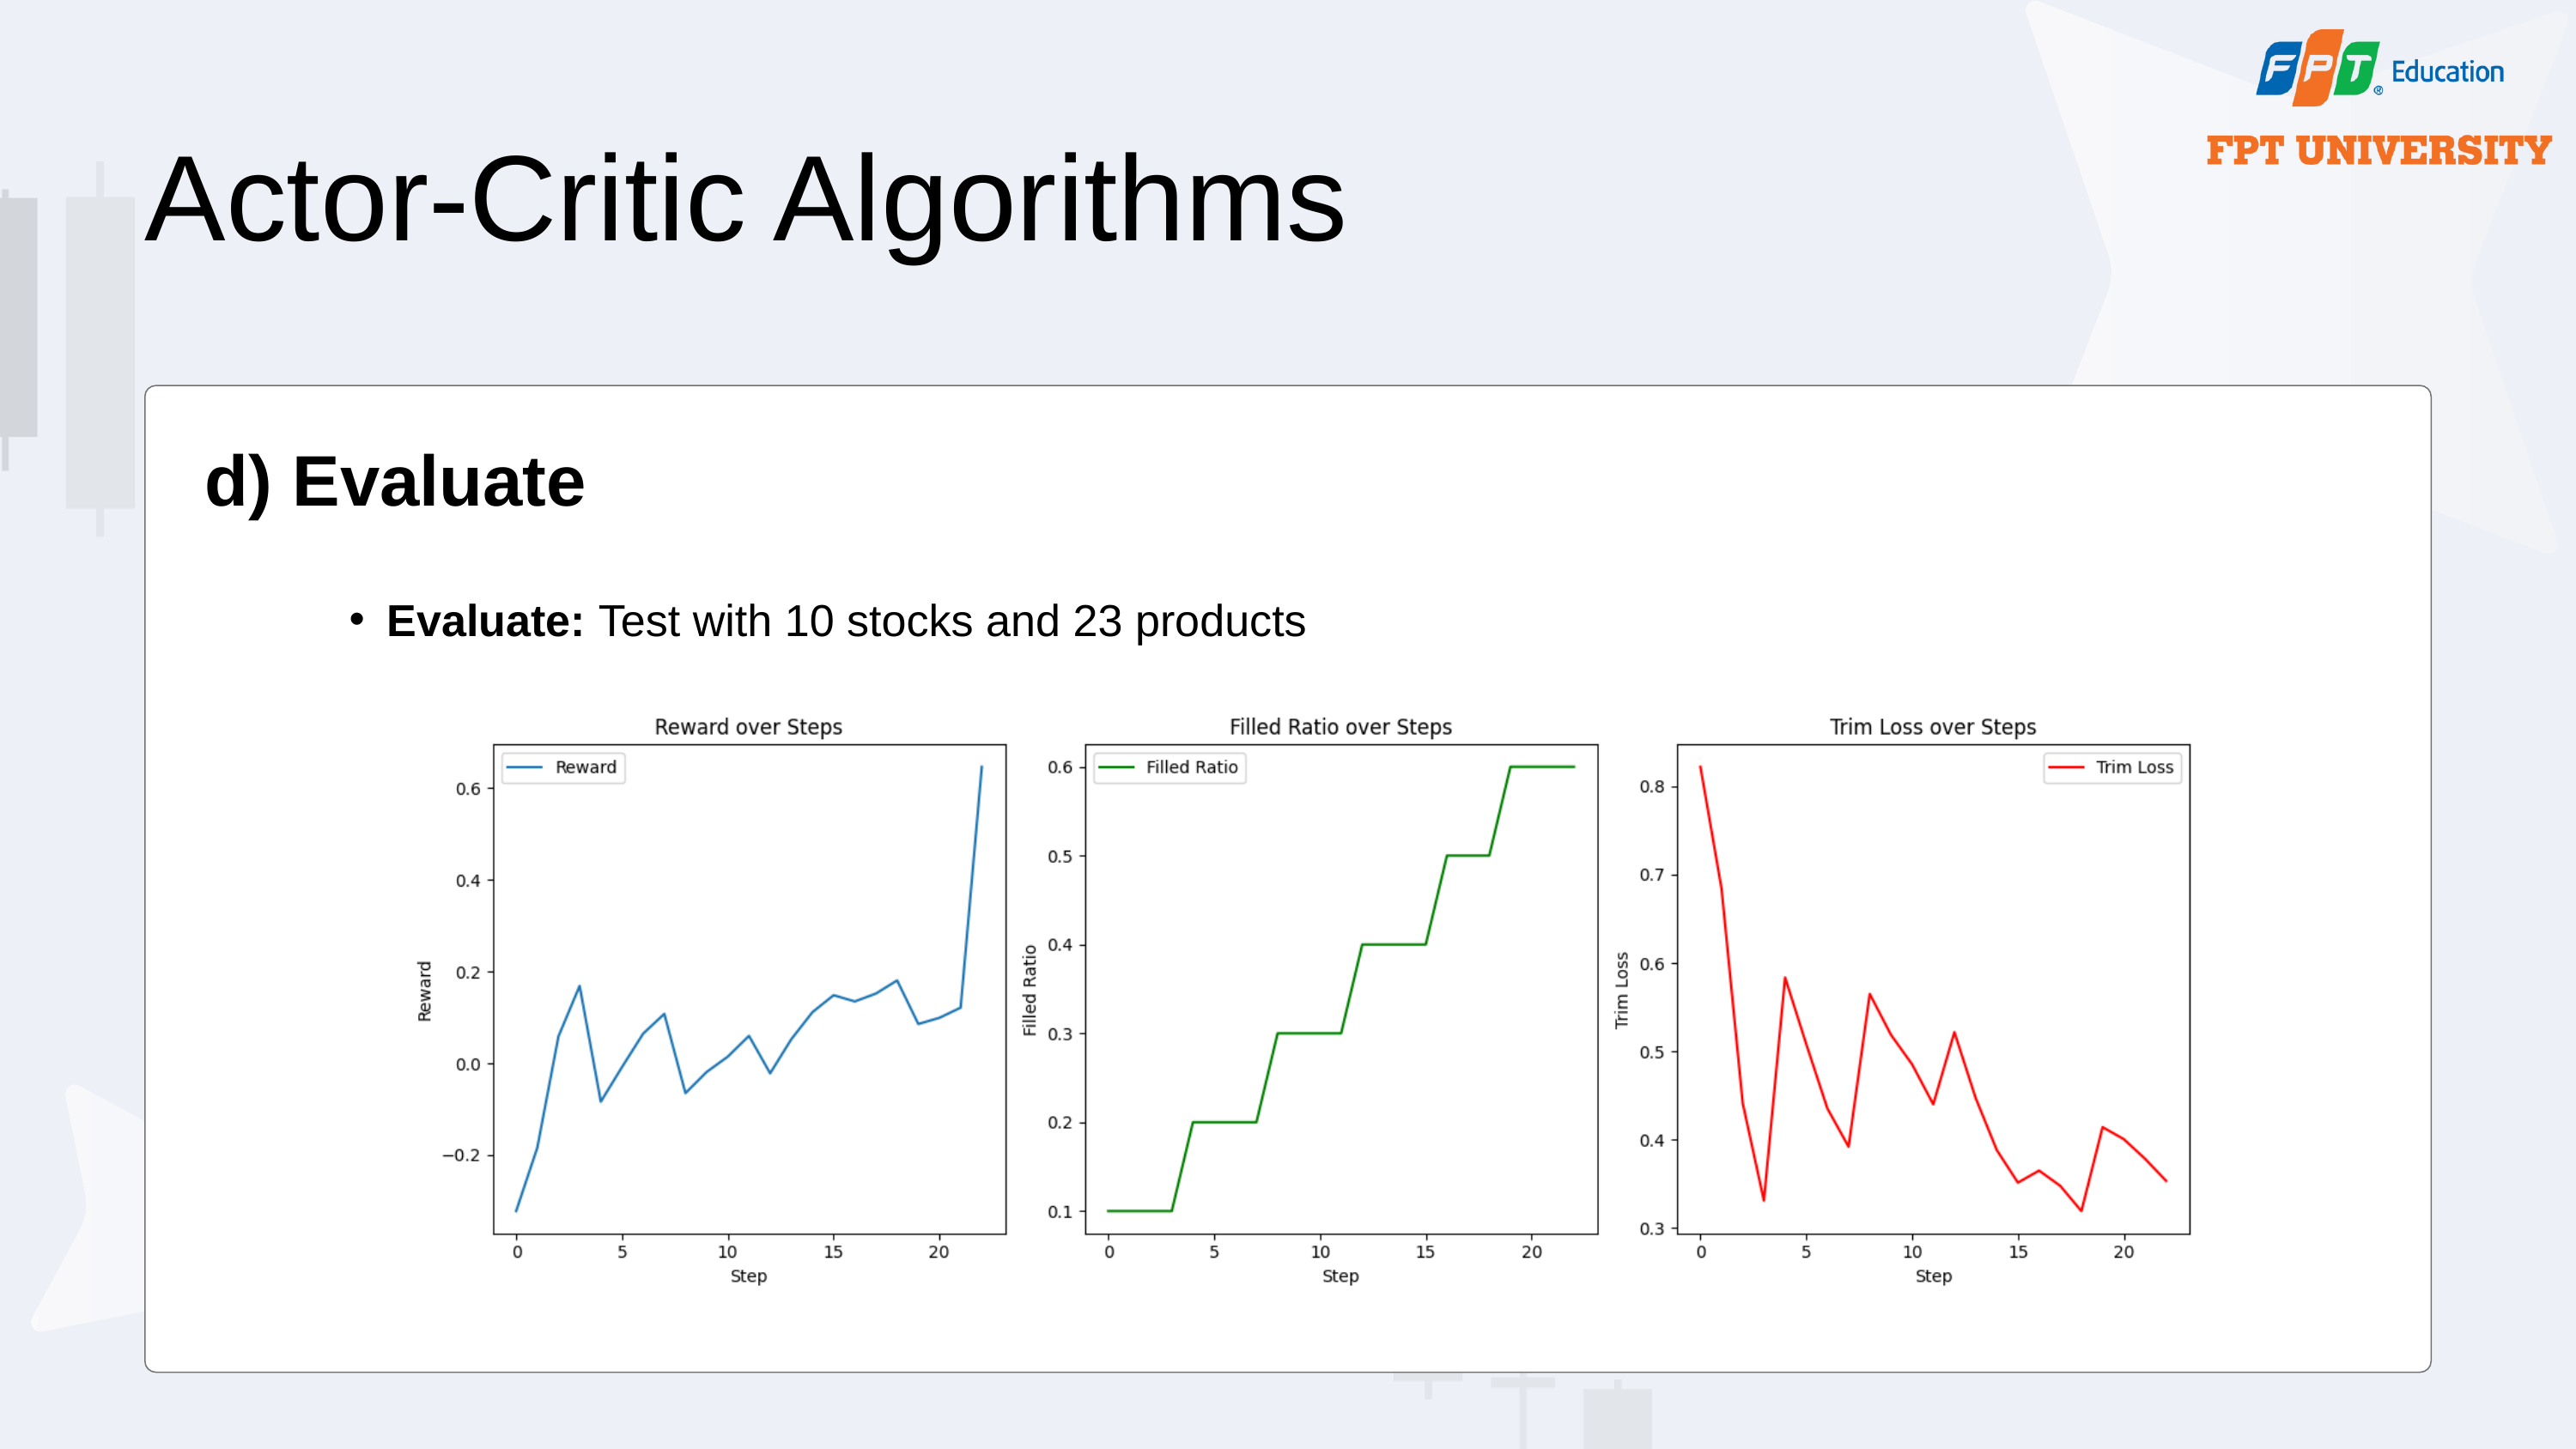

Actor-Critic Algorithms

d) Evaluate
Evaluate: Test with 10 stocks and 23 products